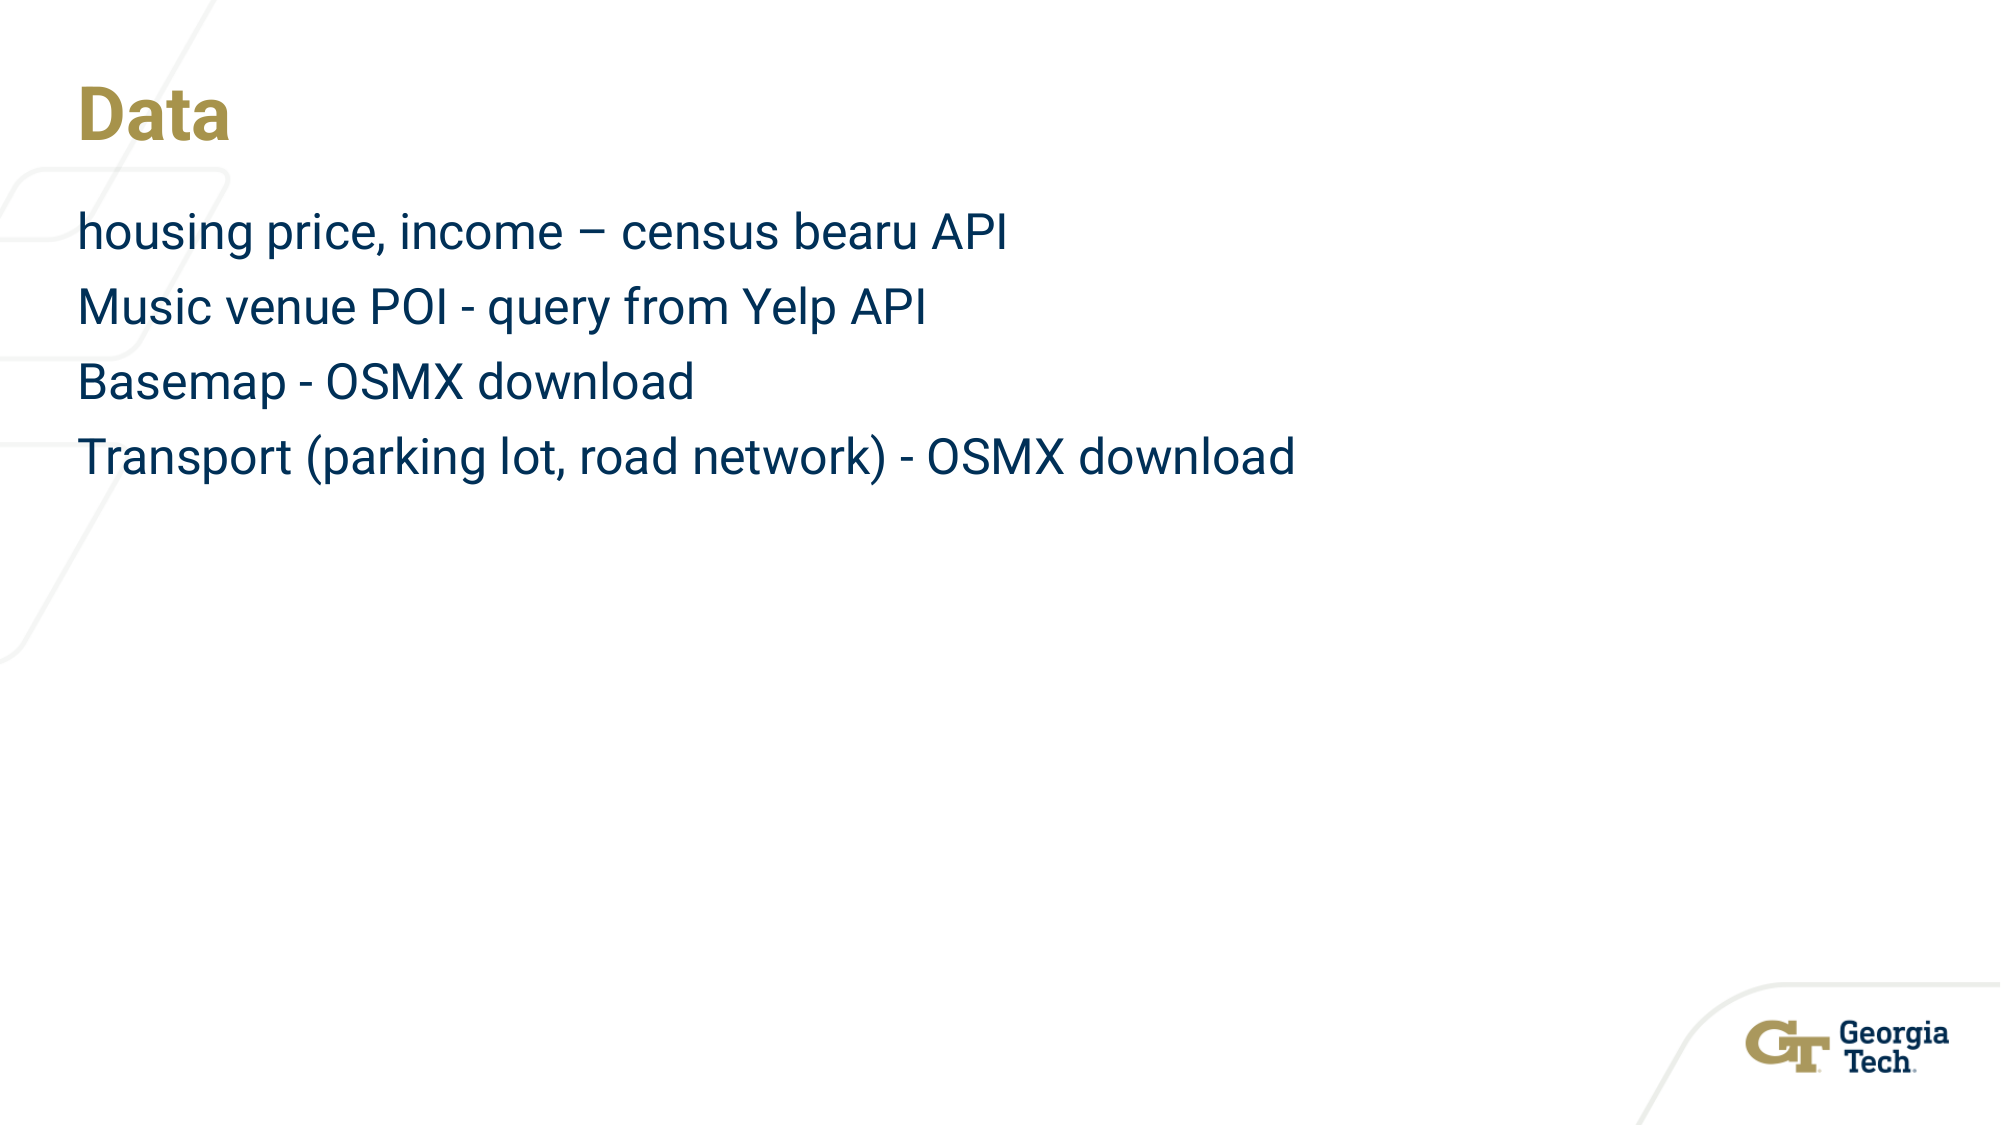

# Data
housing price, income – census bearu API
Music venue POI - query from Yelp API
Basemap - OSMX download
Transport (parking lot, road network) - OSMX download